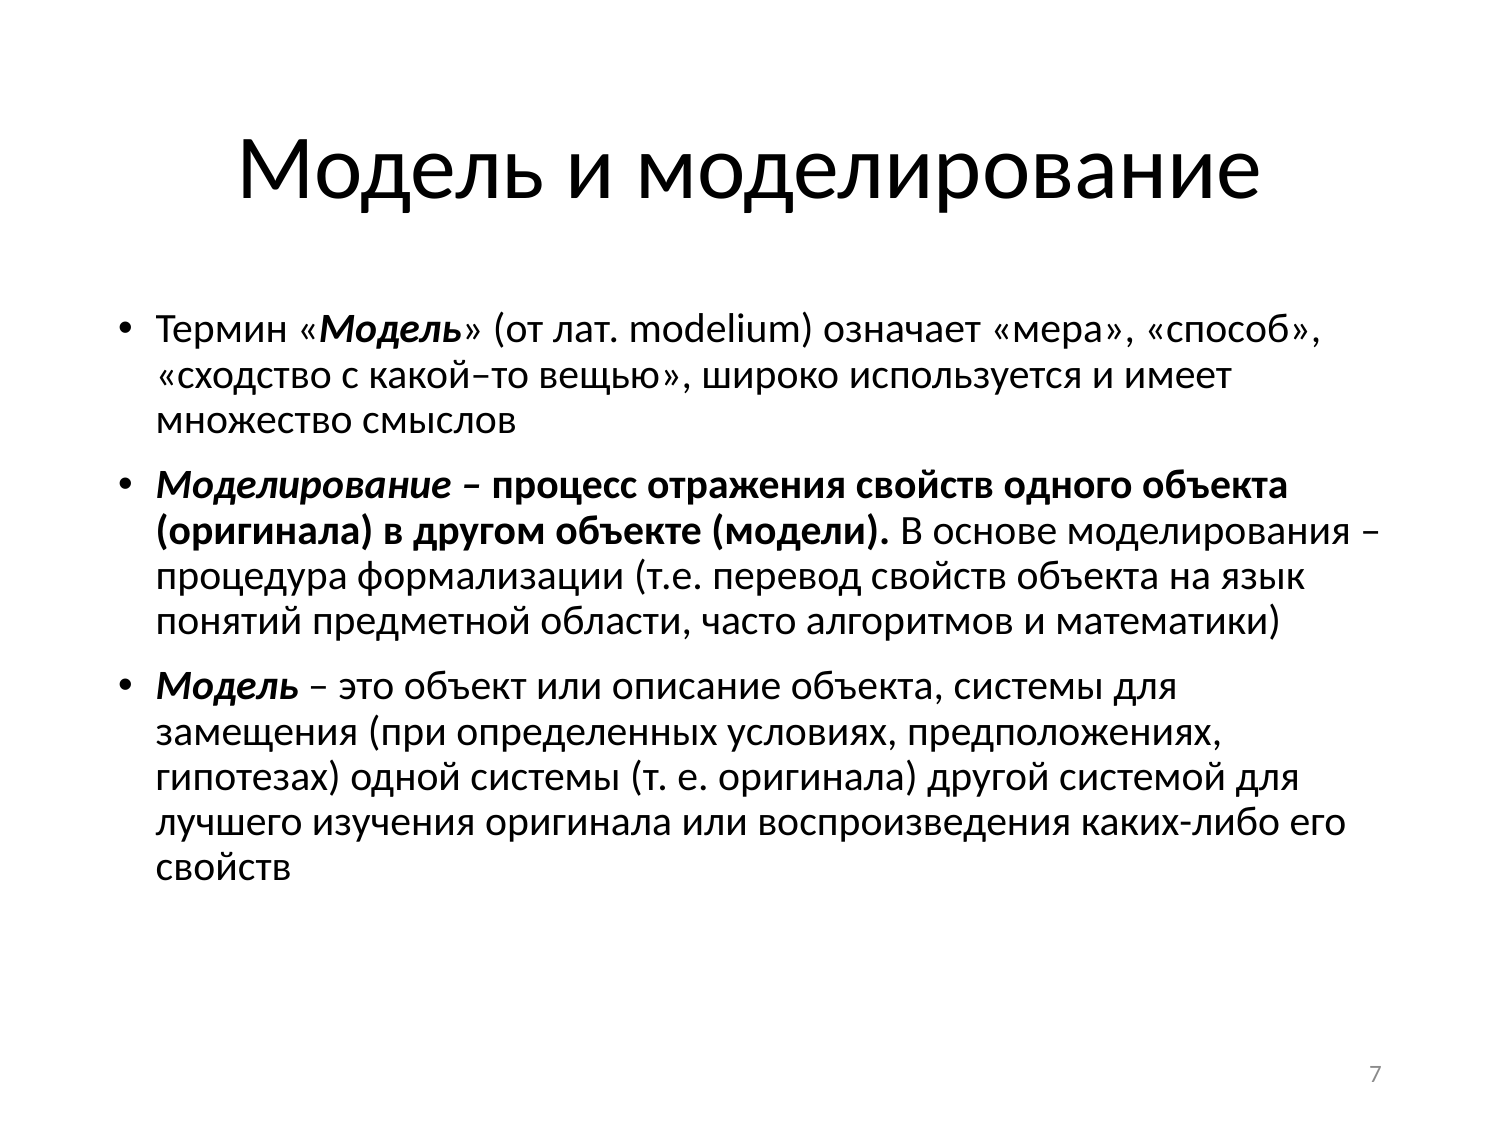

# Модель и моделирование
Термин «Модель» (от лат. modelium) означает «мера», «способ», «сходство с какой–то вещью», широко используется и имеет множество смыслов
Моделирование – процесс отражения свойств одного объекта (оригинала) в другом объекте (модели). В основе моделирования – процедура формализации (т.е. перевод свойств объекта на язык понятий предметной области, часто алгоритмов и математики)
Модель – это объект или описание объекта, системы для замещения (при определенных условиях, предположениях, гипотезах) одной системы (т. е. оригинала) другой системой для лучшего изучения оригинала или воспроизведения каких-либо его свойств
7